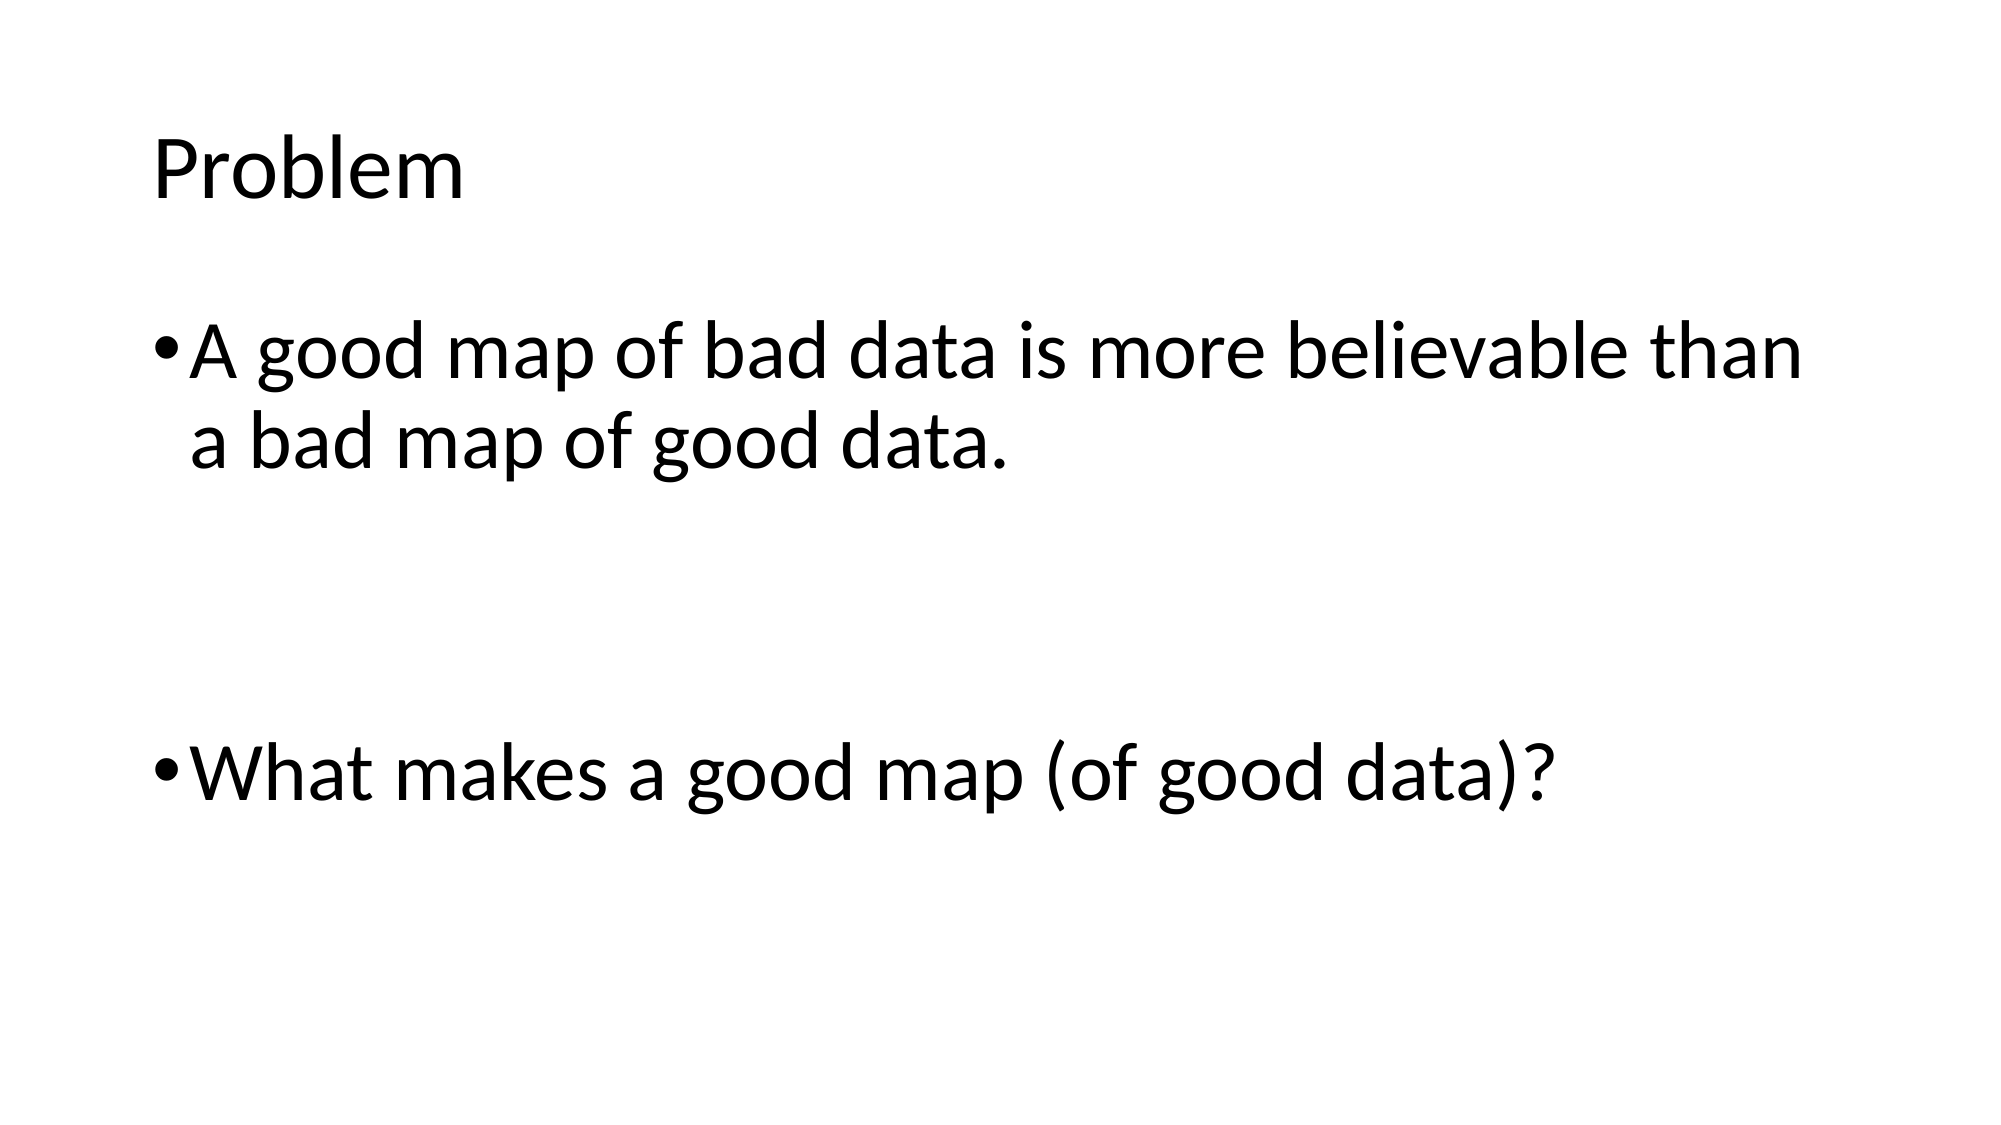

# Problem
A good map of bad data is more believable than a bad map of good data.

What makes a good map (of good data)?